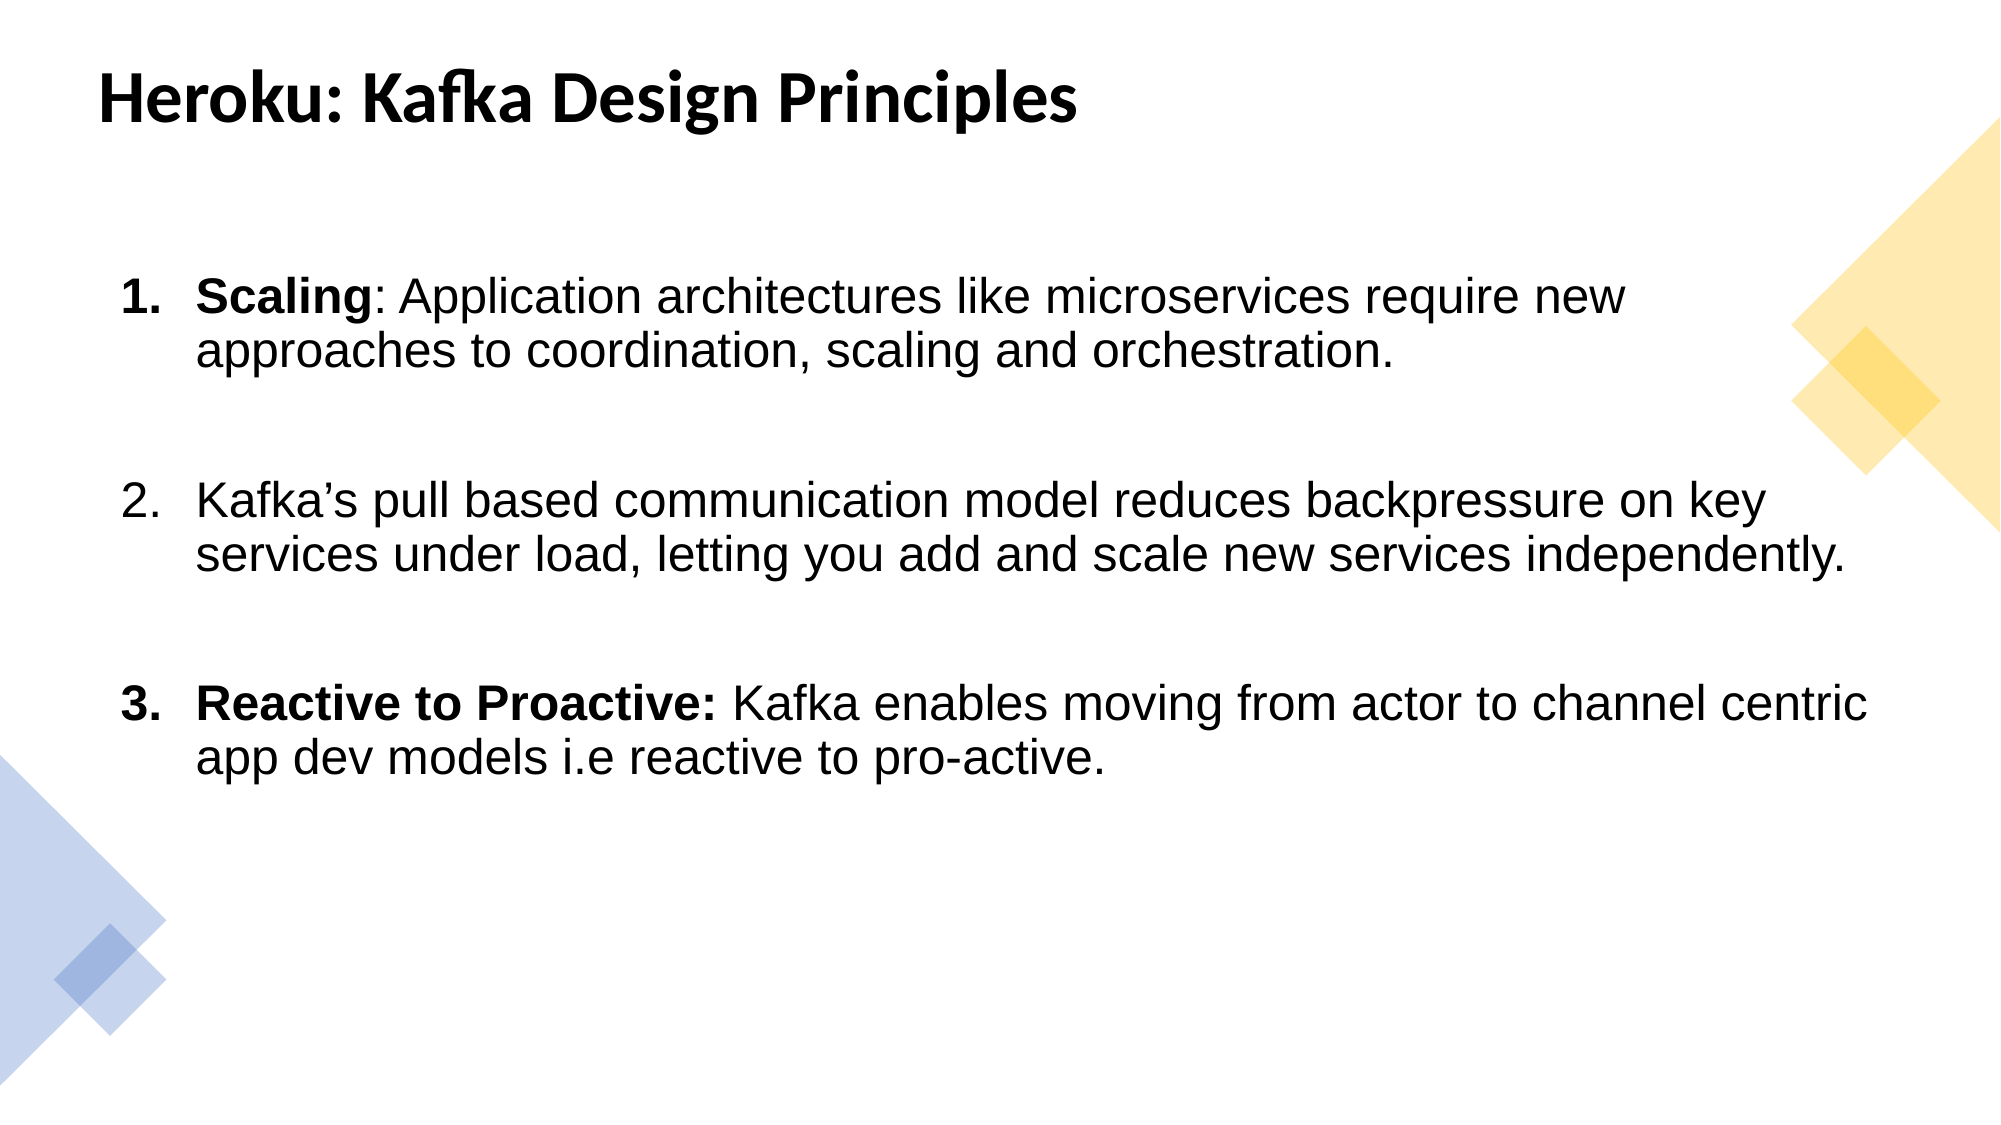

# Heroku: Kafka Design Principles

Scaling: Application architectures like microservices require new approaches to coordination, scaling and orchestration.

Kafka’s pull based communication model reduces backpressure on key services under load, letting you add and scale new services independently.

Reactive to Proactive: Kafka enables moving from actor to channel centric app dev models i.e reactive to pro-active.